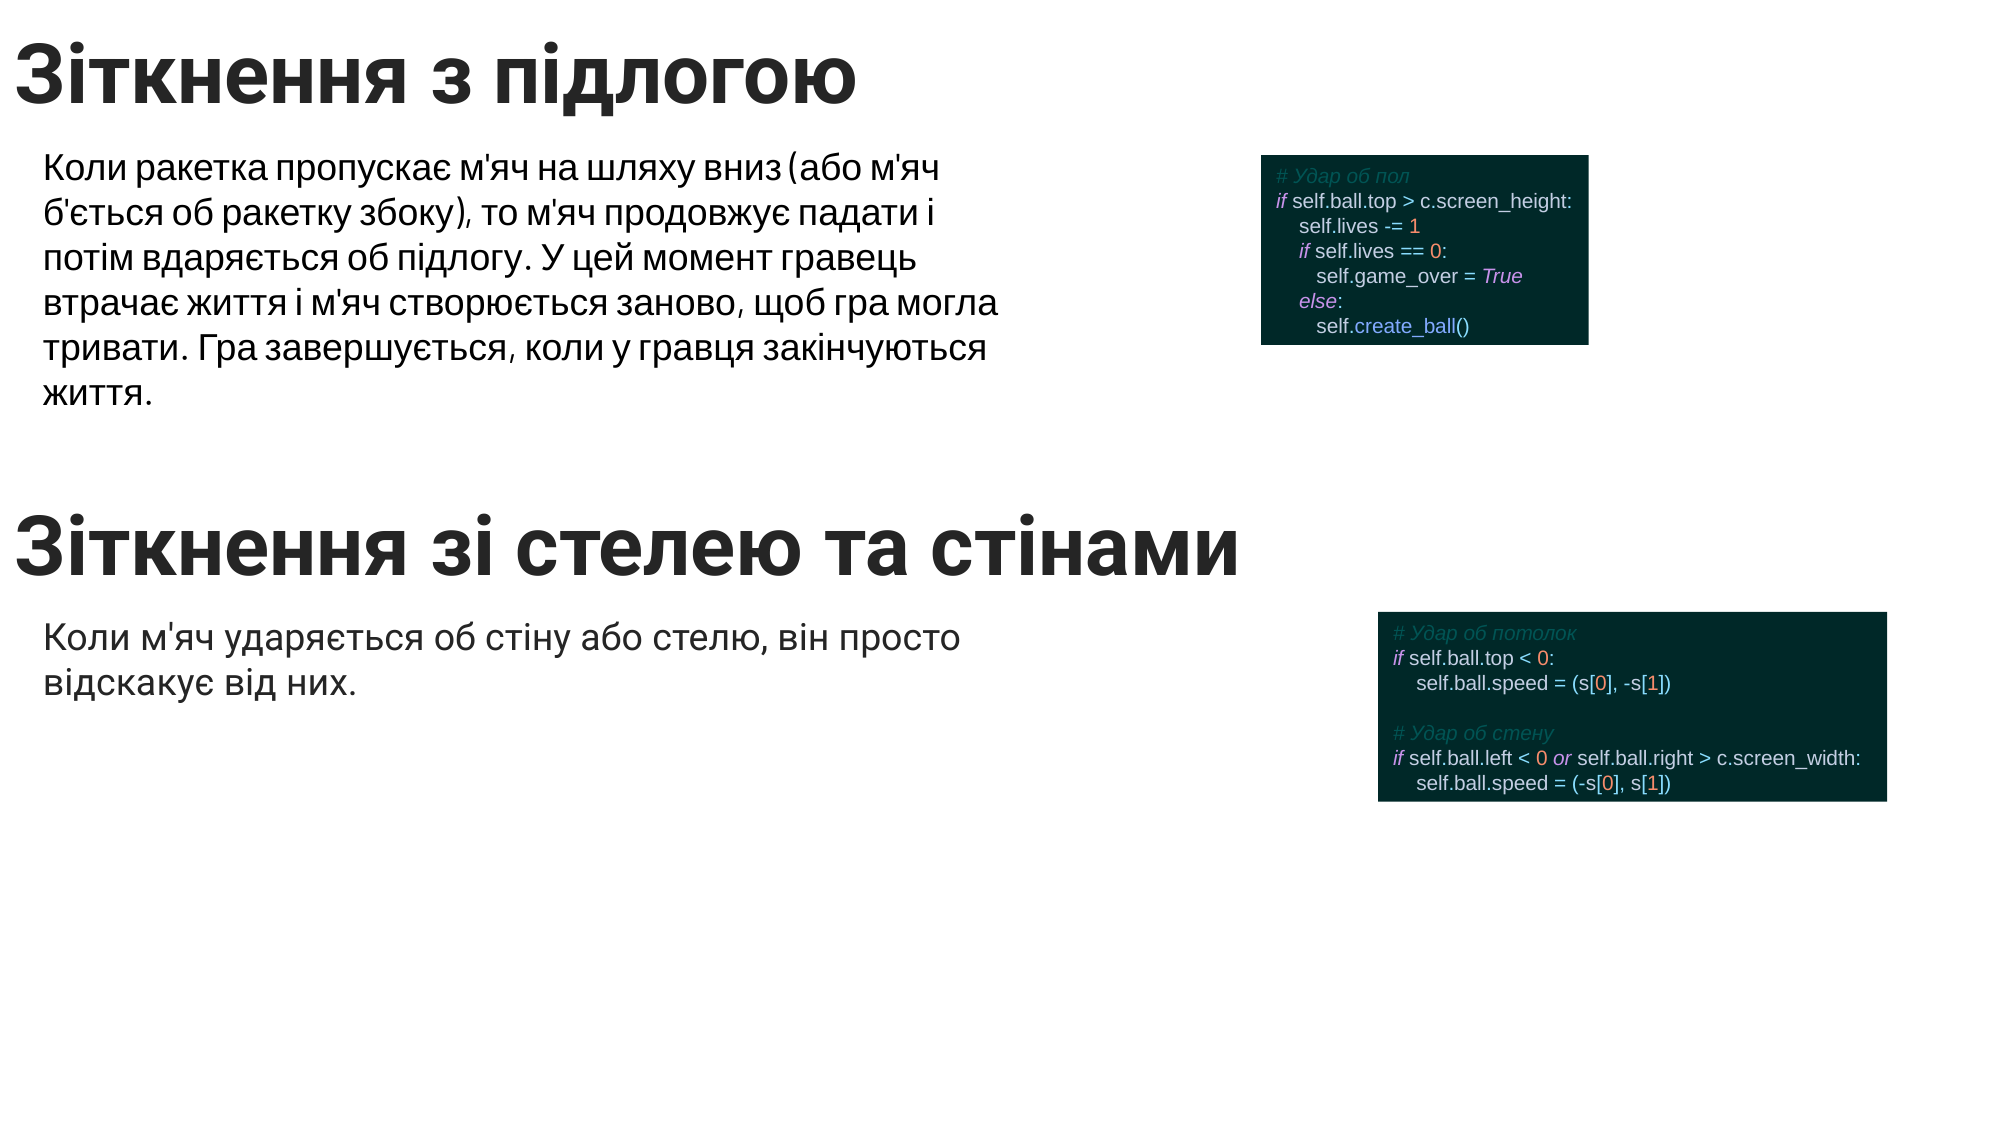

Зіткнення з підлогою

Коли ракетка пропускає м'яч на шляху вниз (або м'яч б'ється об ракетку збоку), то м'яч продовжує падати і потім вдаряється об підлогу. У цей момент гравець втрачає життя і м'яч створюється заново, щоб гра могла тривати. Гра завершується, коли у гравця закінчуються життя.
# Удар об пол if self.ball.top > c.screen_height: self.lives -= 1 if self.lives == 0: self.game_over = True else: self.create_ball()
Зіткнення зі стелею та стінами

Коли м'яч ударяється об стіну або стелю, він просто відскакує від них.

# Удар об потолок if self.ball.top < 0: self.ball.speed = (s[0], -s[1]) # Удар об стену if self.ball.left < 0 or self.ball.right > c.screen_width: self.ball.speed = (-s[0], s[1])